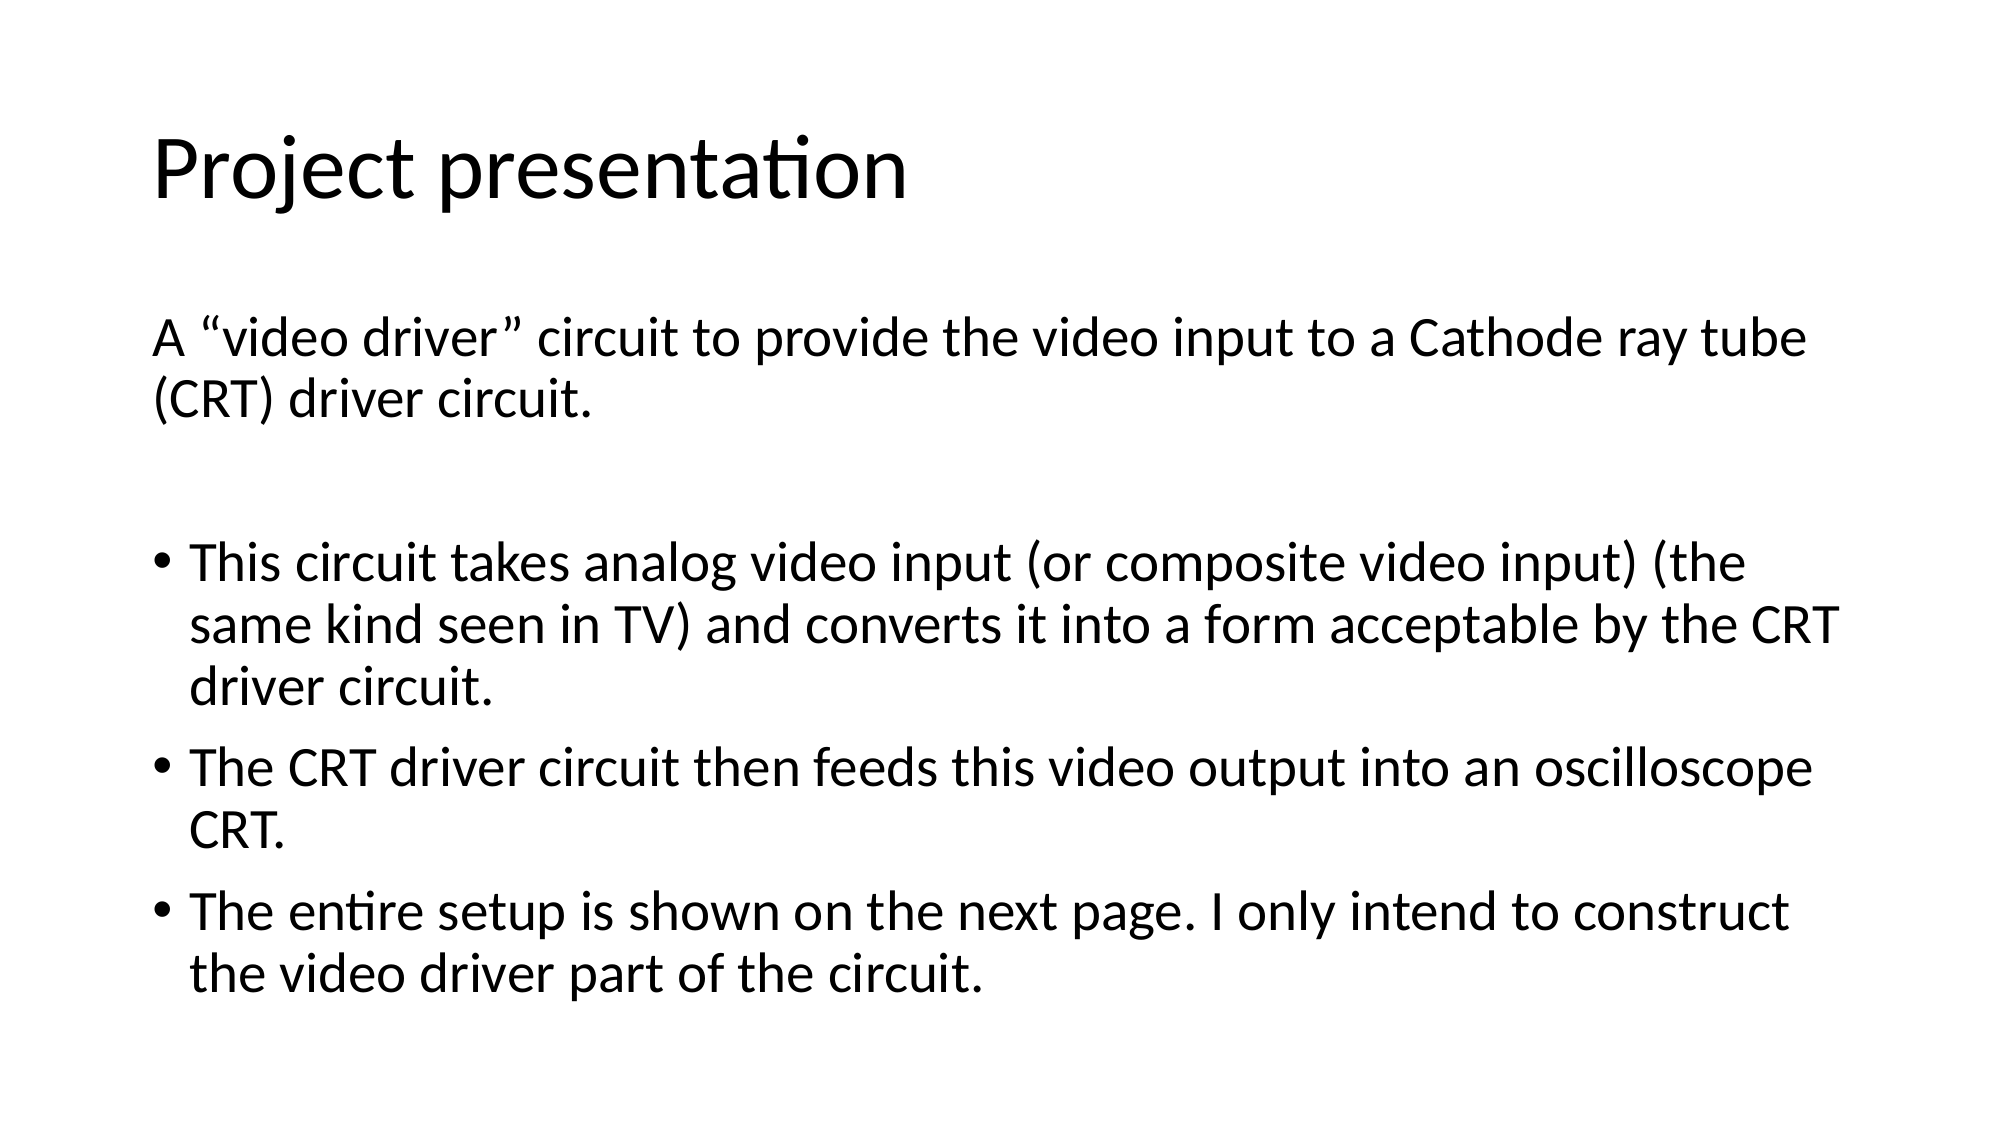

# Project presentation
A “video driver” circuit to provide the video input to a Cathode ray tube (CRT) driver circuit.

This circuit takes analog video input (or composite video input) (the same kind seen in TV) and converts it into a form acceptable by the CRT driver circuit.
The CRT driver circuit then feeds this video output into an oscilloscope CRT.
The entire setup is shown on the next page. I only intend to construct the video driver part of the circuit.